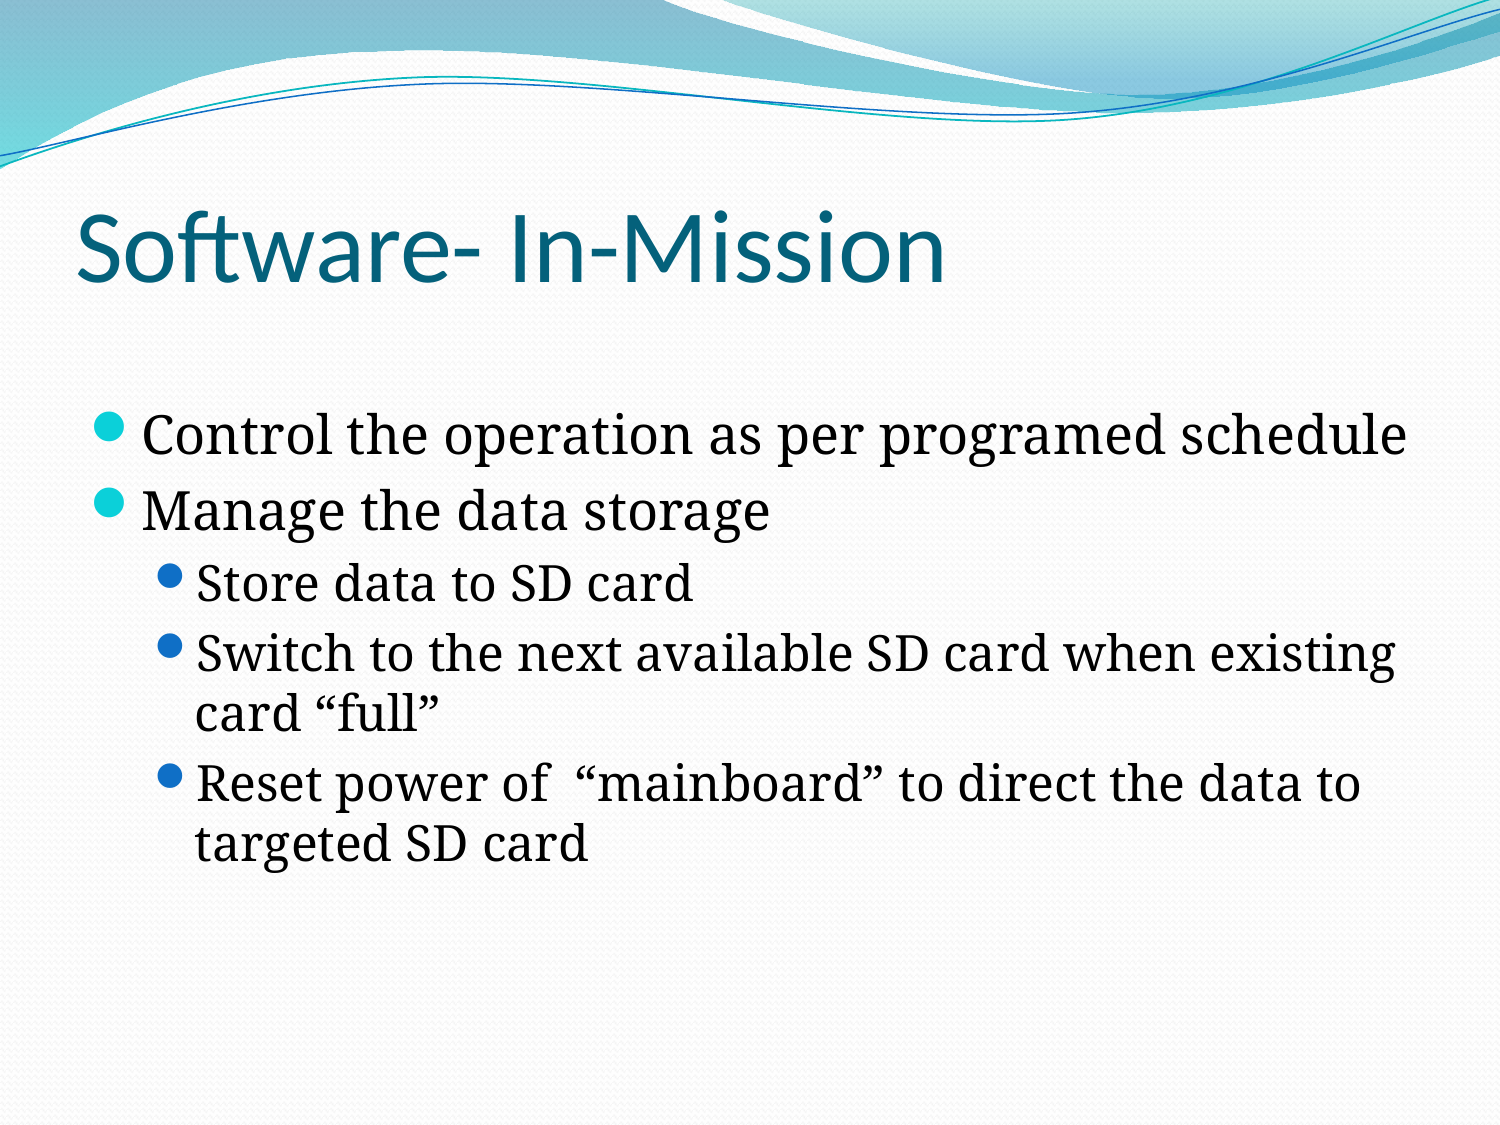

# Software- In-Mission

Control the operation as per programed schedule
Manage the data storage
Store data to SD card
Switch to the next available SD card when existing card “full”
Reset power of  “mainboard” to direct the data to targeted SD card